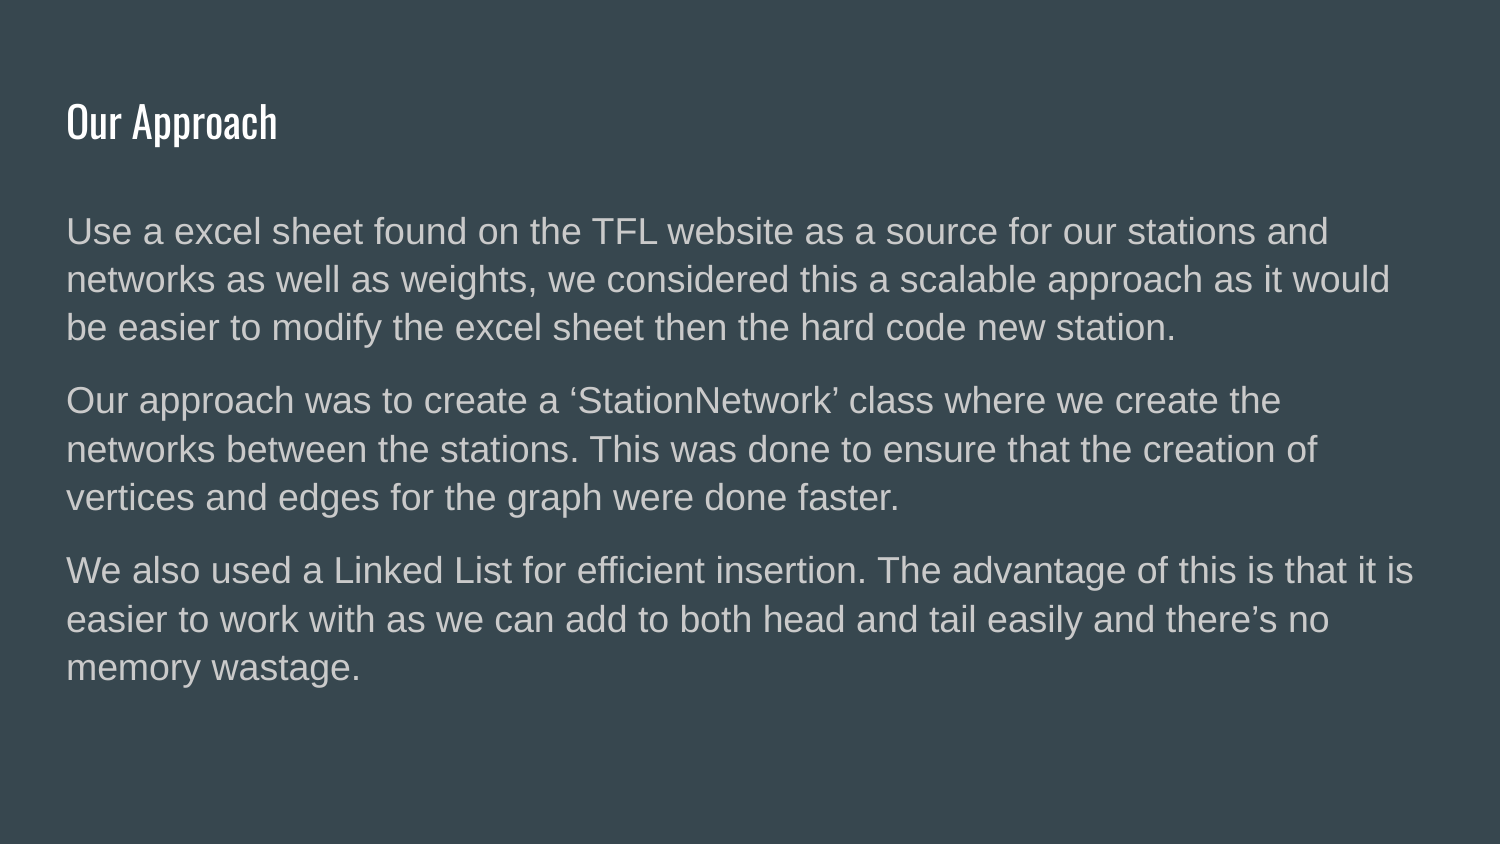

# Our Approach
Use a excel sheet found on the TFL website as a source for our stations and networks as well as weights, we considered this a scalable approach as it would be easier to modify the excel sheet then the hard code new station.
Our approach was to create a ‘StationNetwork’ class where we create the networks between the stations. This was done to ensure that the creation of vertices and edges for the graph were done faster.
We also used a Linked List for efficient insertion. The advantage of this is that it is easier to work with as we can add to both head and tail easily and there’s no memory wastage.